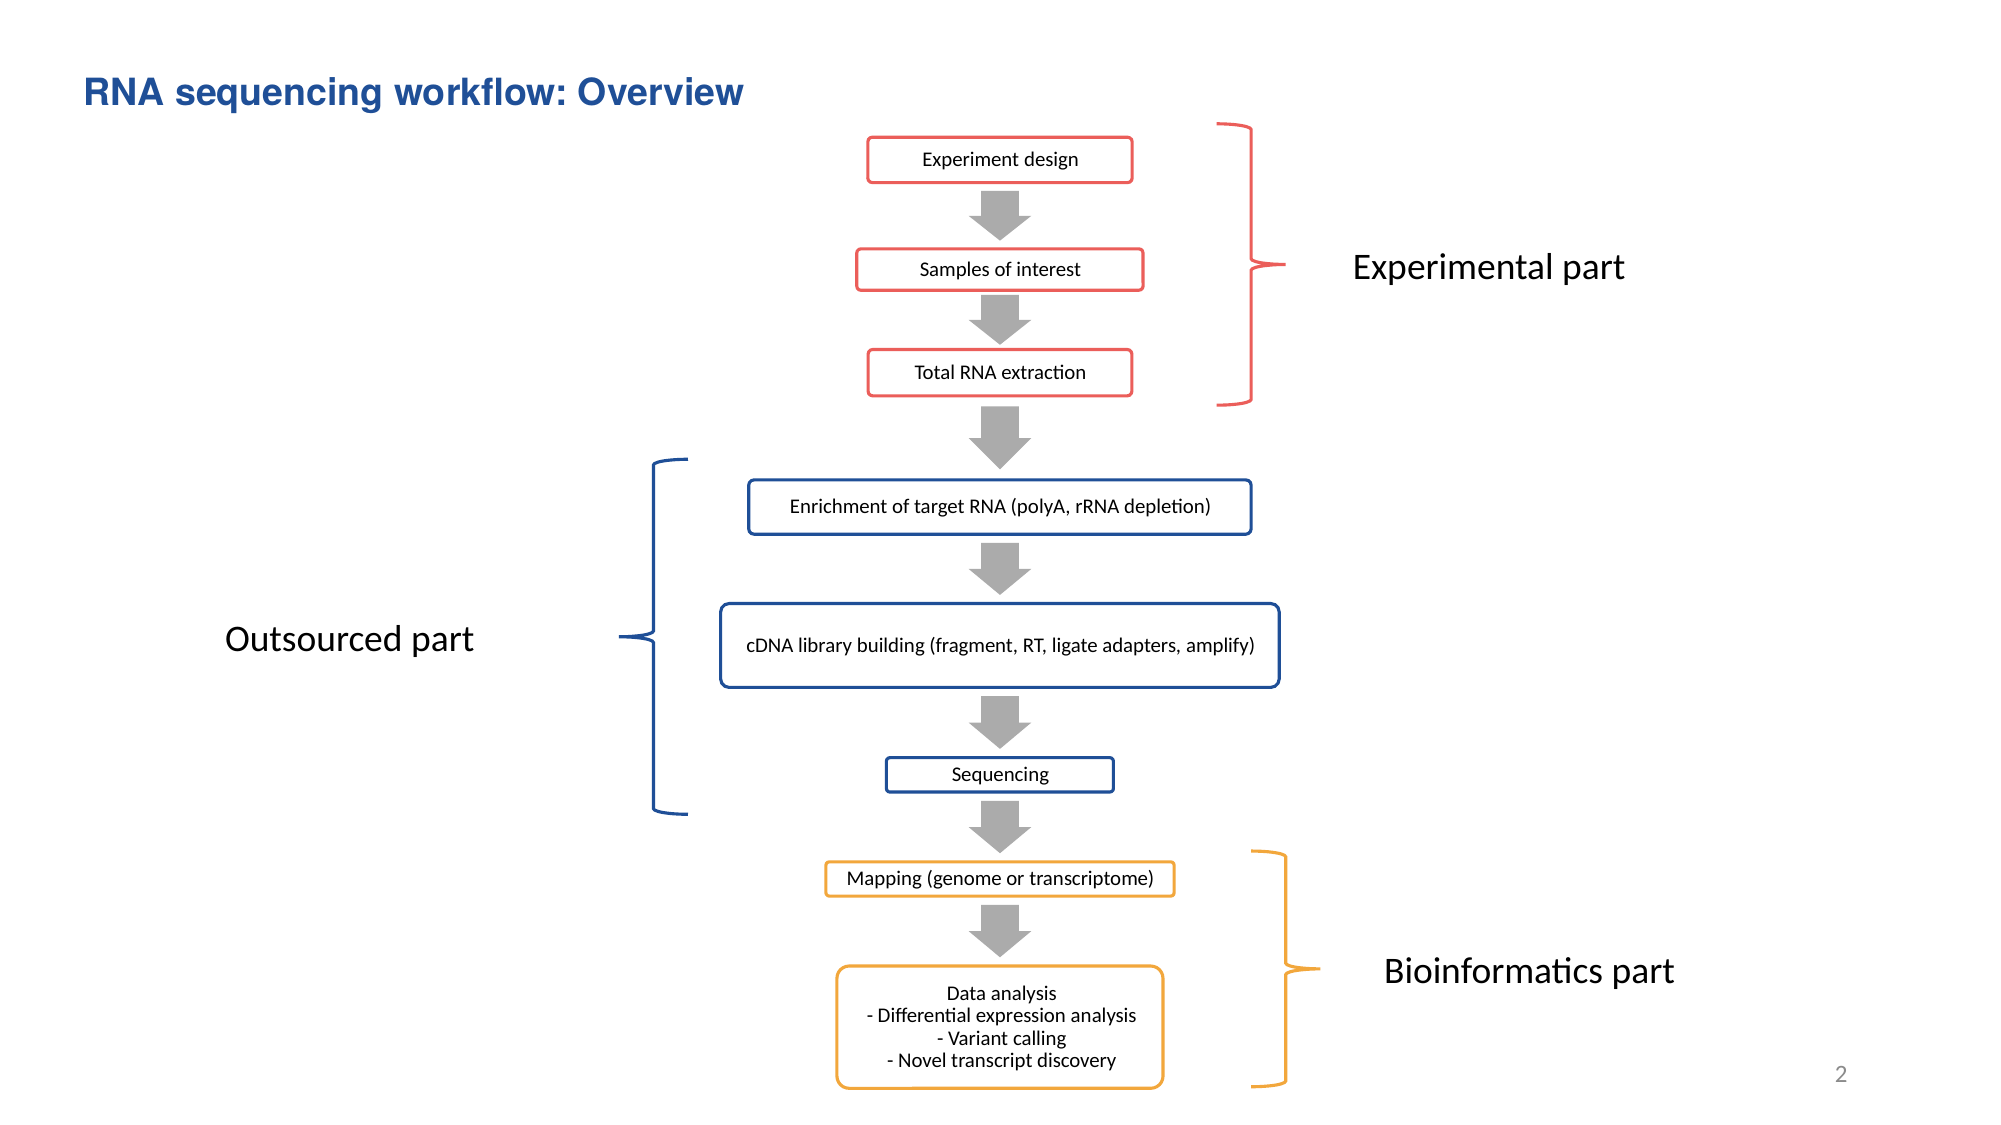

RNA sequencing workflow: Overview

Experiment design

Samples of interest

Total RNA extraction

Enrichment of target RNA (polyA, rRNA depletion)

cDNA library building (fragment, RT, ligate adapters, amplify)

Sequencing

Mapping (genome or transcriptome)

Data analysis
- Differential expression analysis
- Variant calling
- Novel transcript discovery
Experimental part

Outsourced part

Bioinformatics part
2